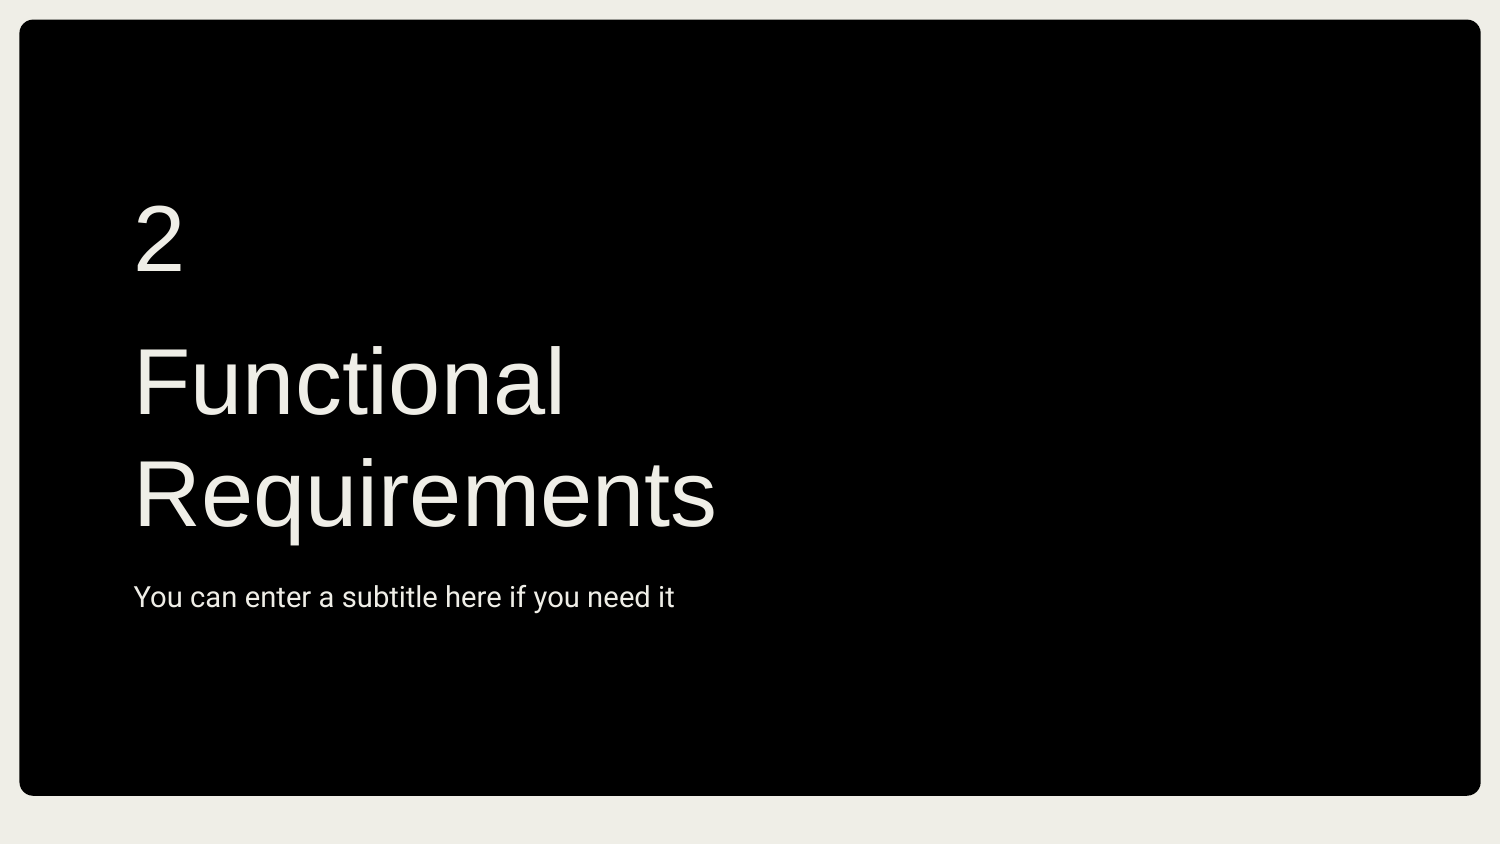

2
# Functional Requirements
You can enter a subtitle here if you need it